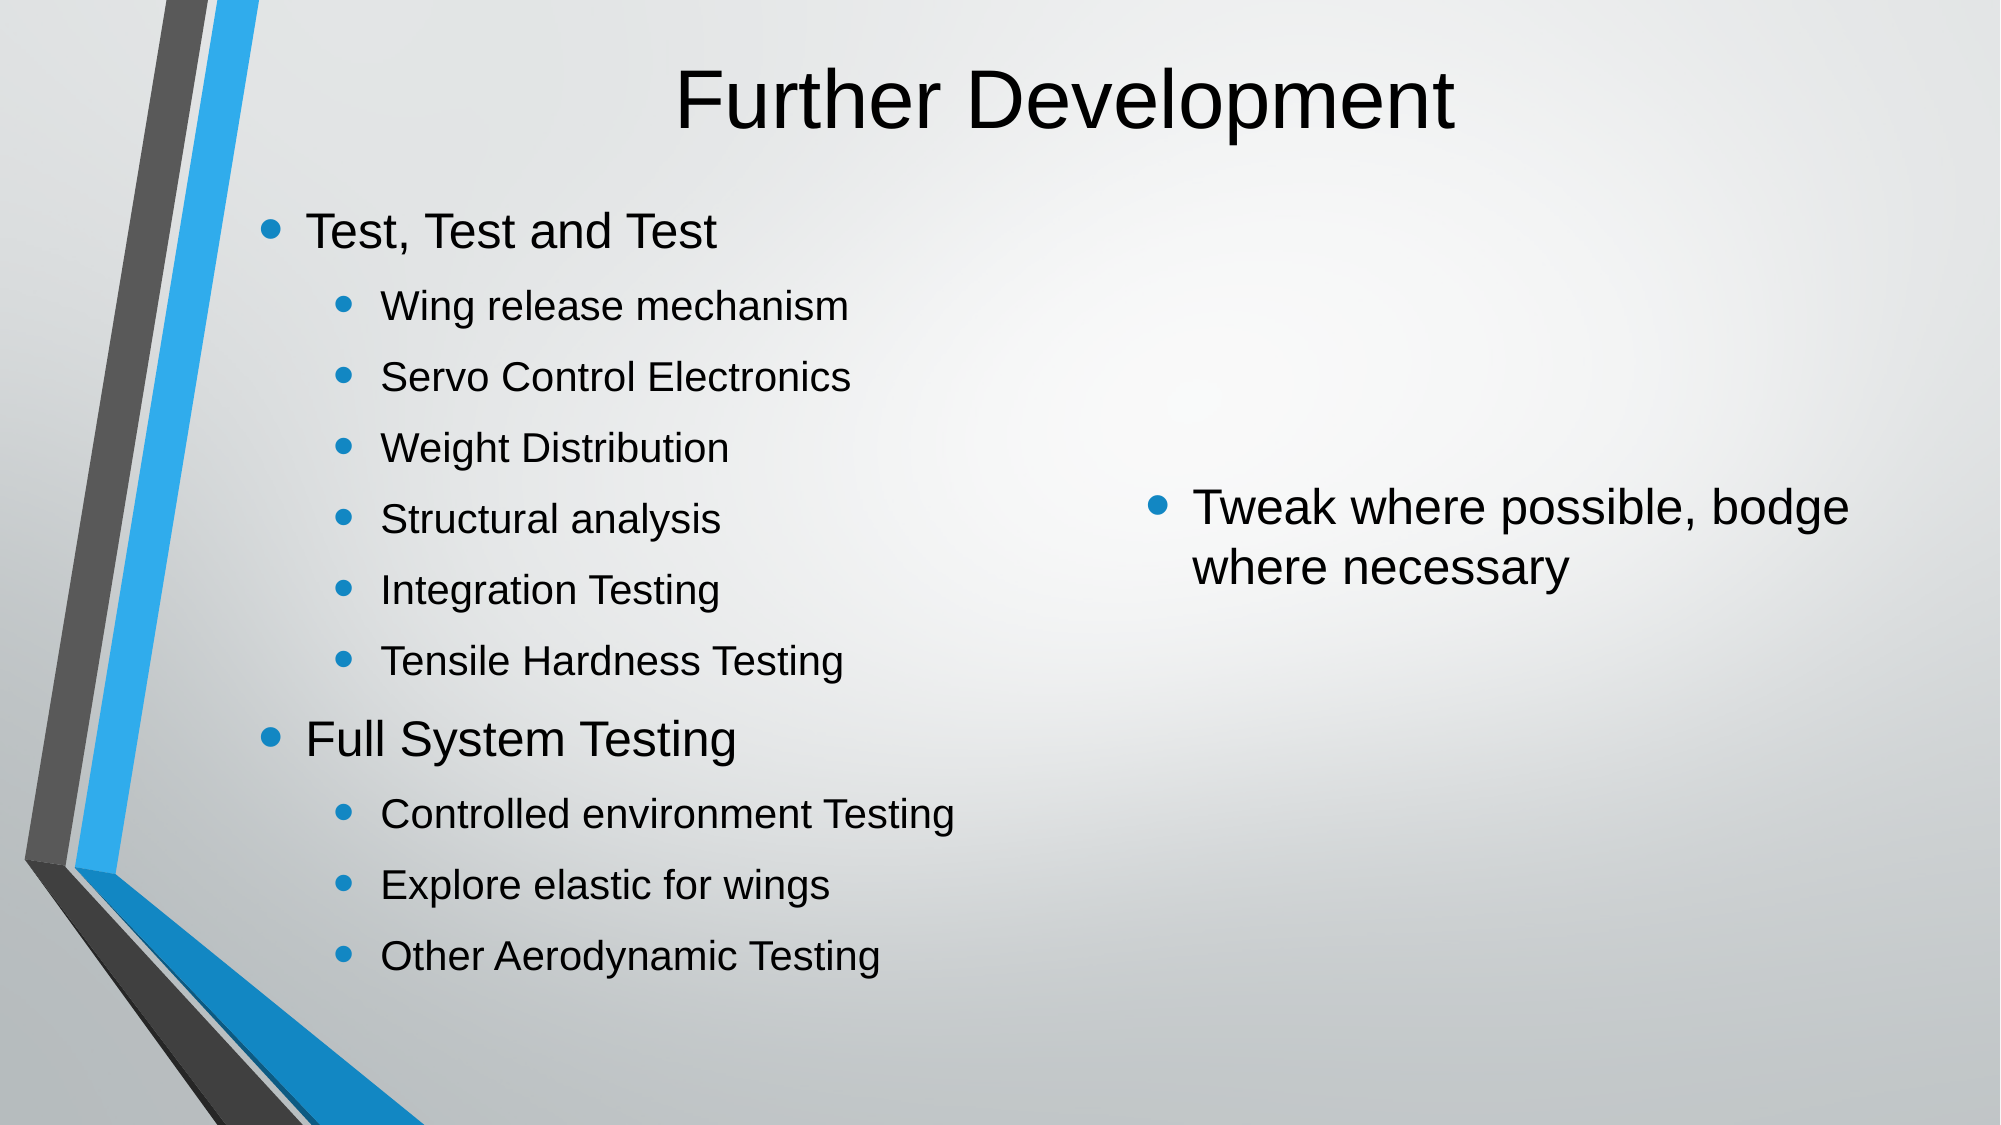

# Further Development
Test, Test and Test
Wing release mechanism
Servo Control Electronics
Weight Distribution
Structural analysis
Integration Testing
Tensile Hardness Testing
Full System Testing
Controlled environment Testing
Explore elastic for wings
Other Aerodynamic Testing
Tweak where possible, bodge where necessary